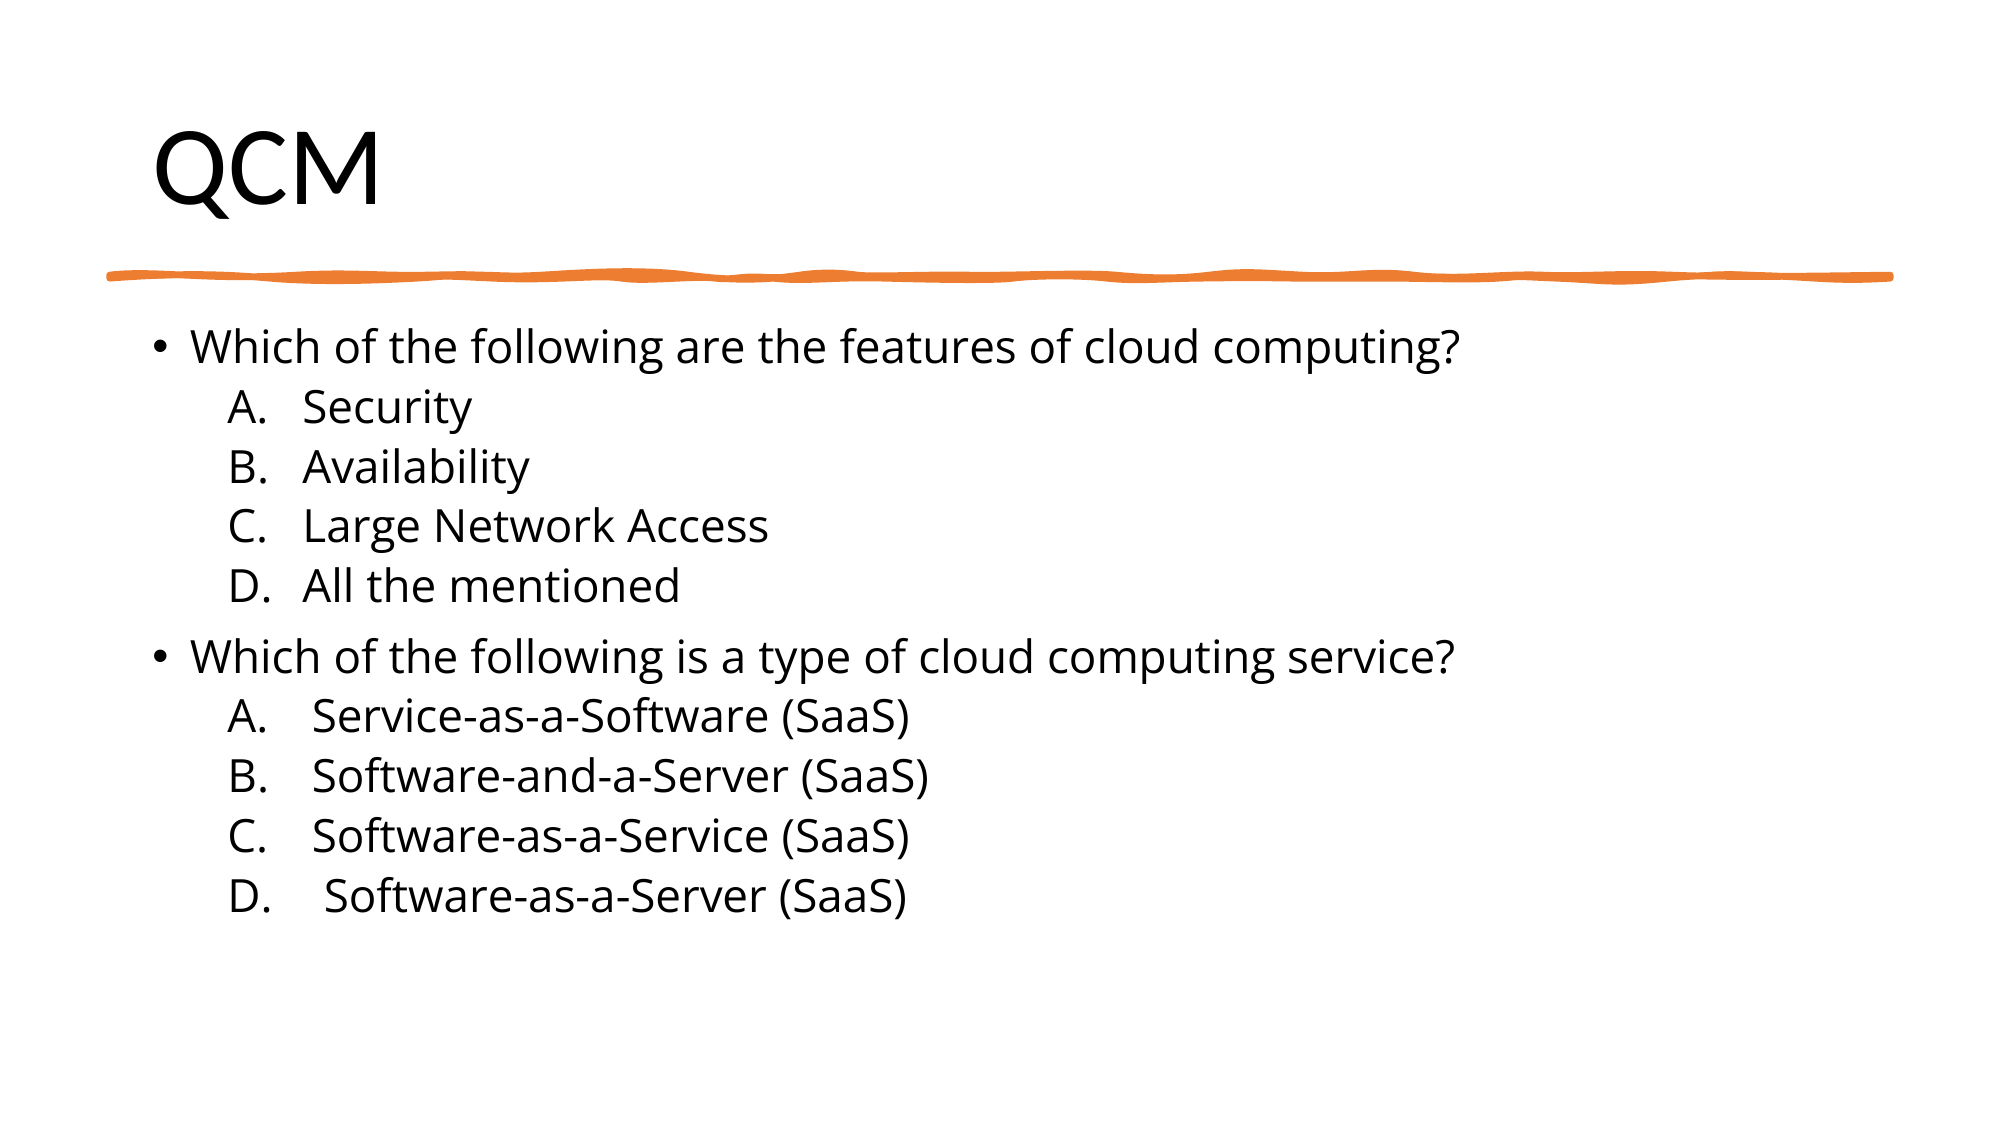

# QCM

Which of the following are the features of cloud computing?
Security
Availability
Large Network Access
All the mentioned
Which of the following is a type of cloud computing service?
Service-as-a-Software (SaaS)
Software-and-a-Server (SaaS)
Software-as-a-Service (SaaS)
 Software-as-a-Server (SaaS)